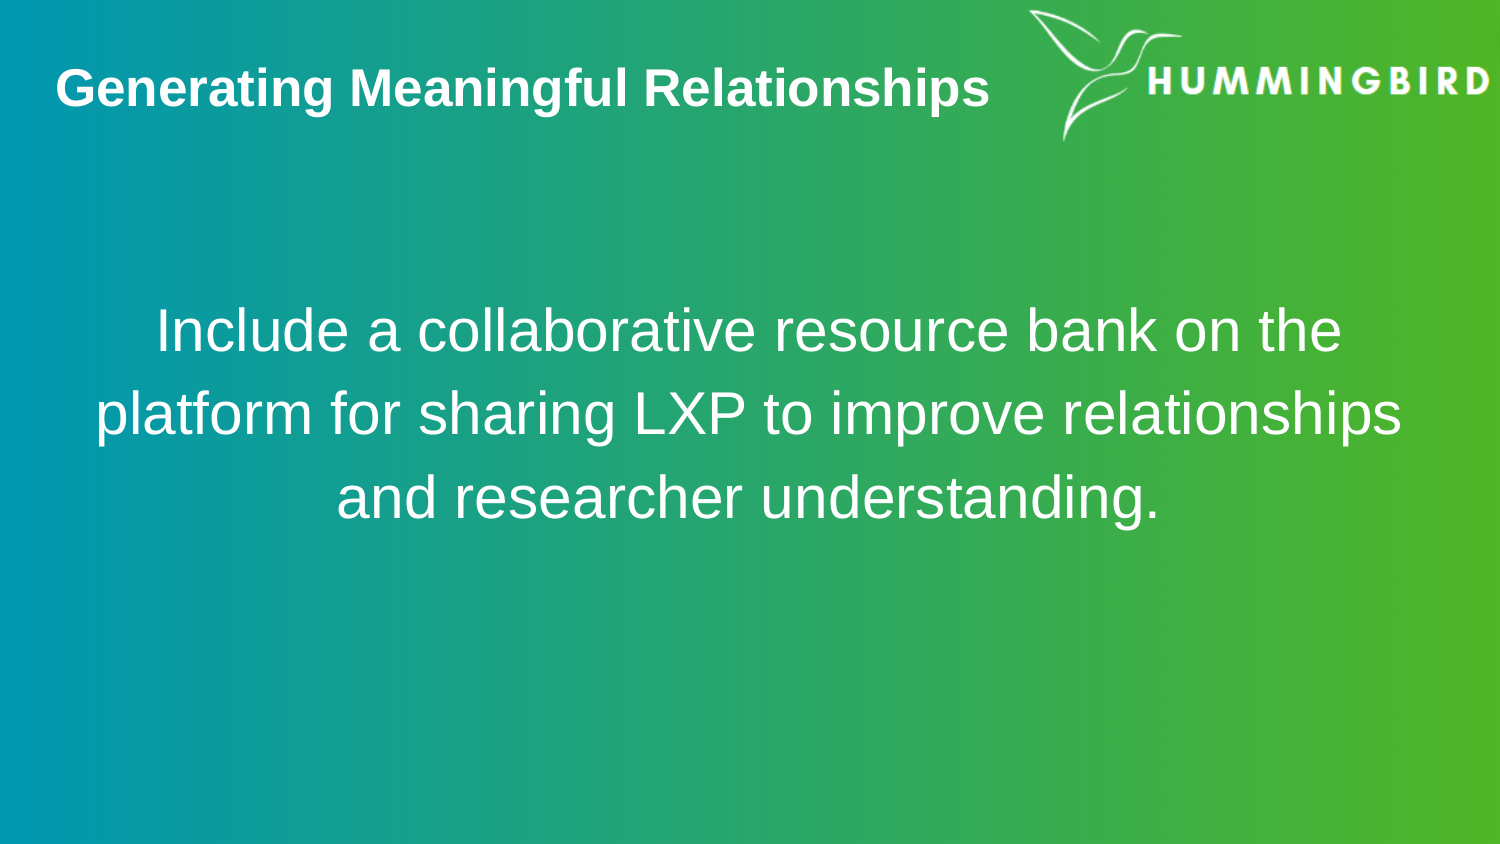

# Generating Meaningful Relationships

Include a collaborative resource bank on the platform for sharing LXP to improve relationships and researcher understanding.